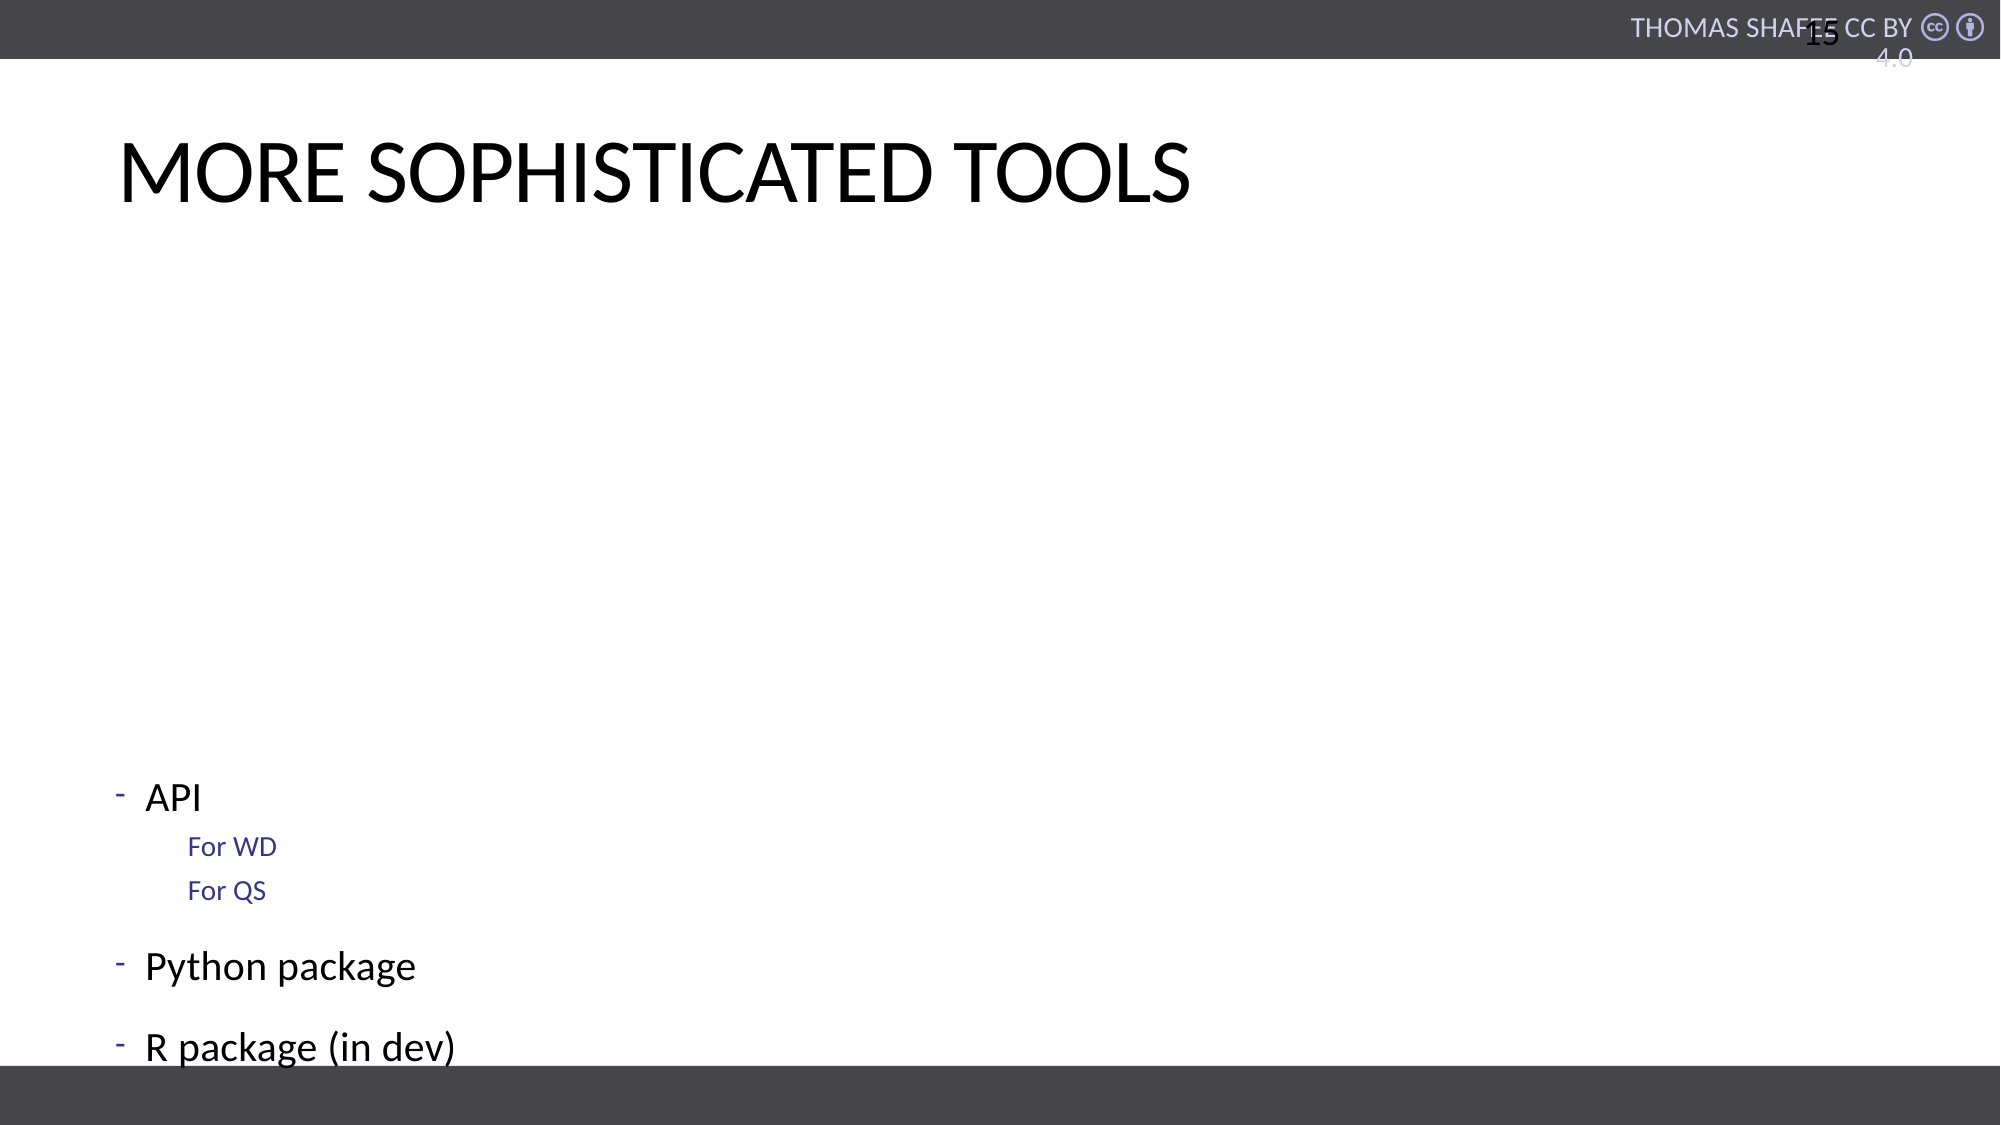

15
# More sophisticated tools
API
For WD
For QS
Python package
R package (in dev)